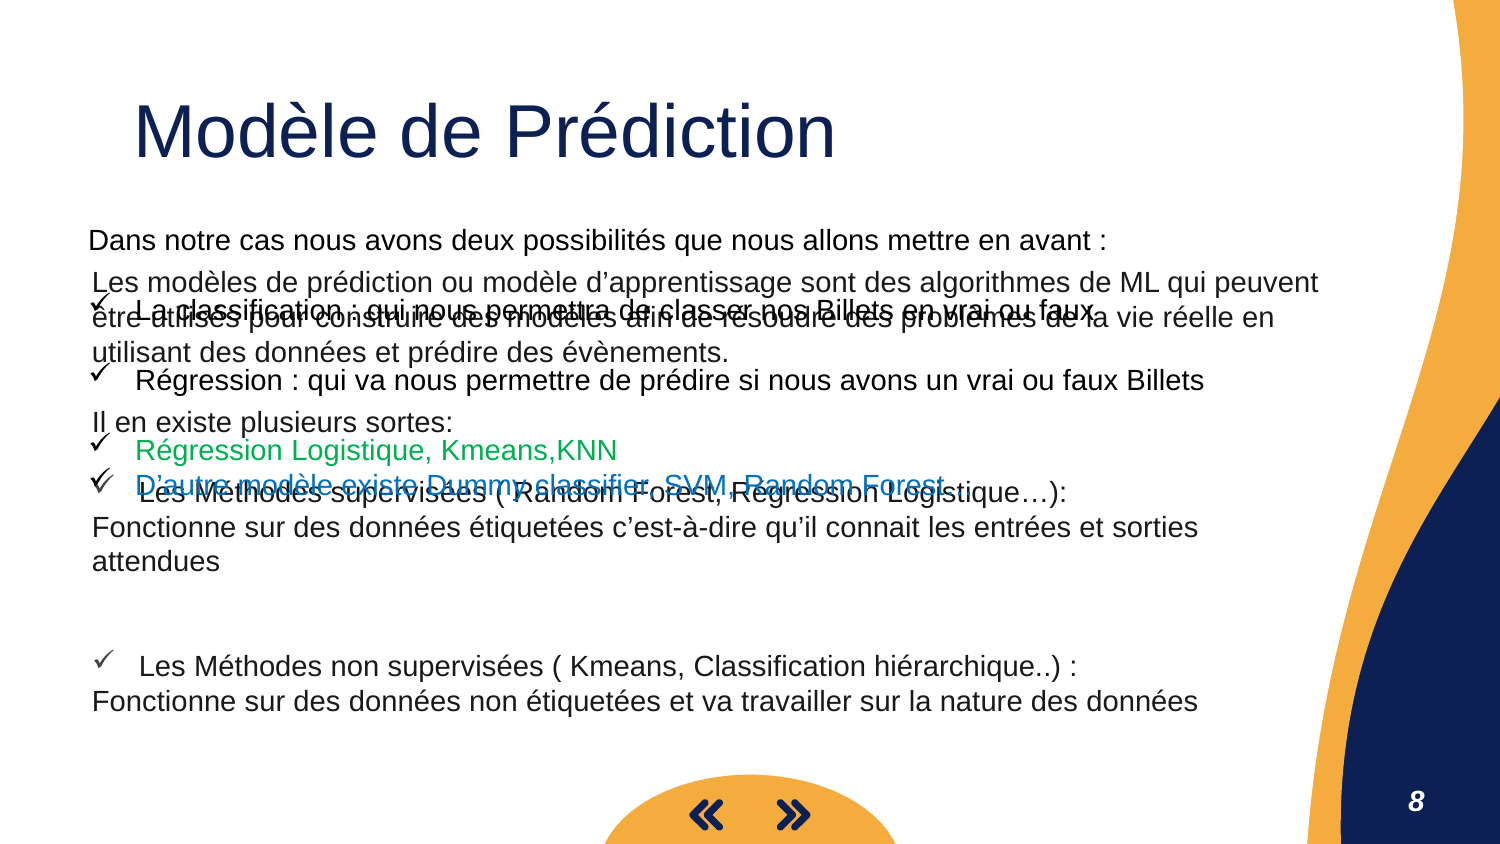

# Modèle de Prédiction
Dans notre cas nous avons deux possibilités que nous allons mettre en avant :

La classification : qui nous permettra de classer nos Billets en vrai ou faux

Régression : qui va nous permettre de prédire si nous avons un vrai ou faux Billets

Régression Logistique, Kmeans,KNN
D’autre modèle existe Dummy classifier, SVM, Random Forest…
Les modèles de prédiction ou modèle d’apprentissage sont des algorithmes de ML qui peuvent être utilisés pour construire des modèles afin de résoudre des problèmes de la vie réelle en utilisant des données et prédire des évènements.

Il en existe plusieurs sortes:

Les Méthodes supervisées ( Random Forest, Régression Logistique…):
Fonctionne sur des données étiquetées c’est-à-dire qu’il connait les entrées et sorties attendues

Les Méthodes non supervisées ( Kmeans, Classification hiérarchique..) :
Fonctionne sur des données non étiquetées et va travailler sur la nature des données

8